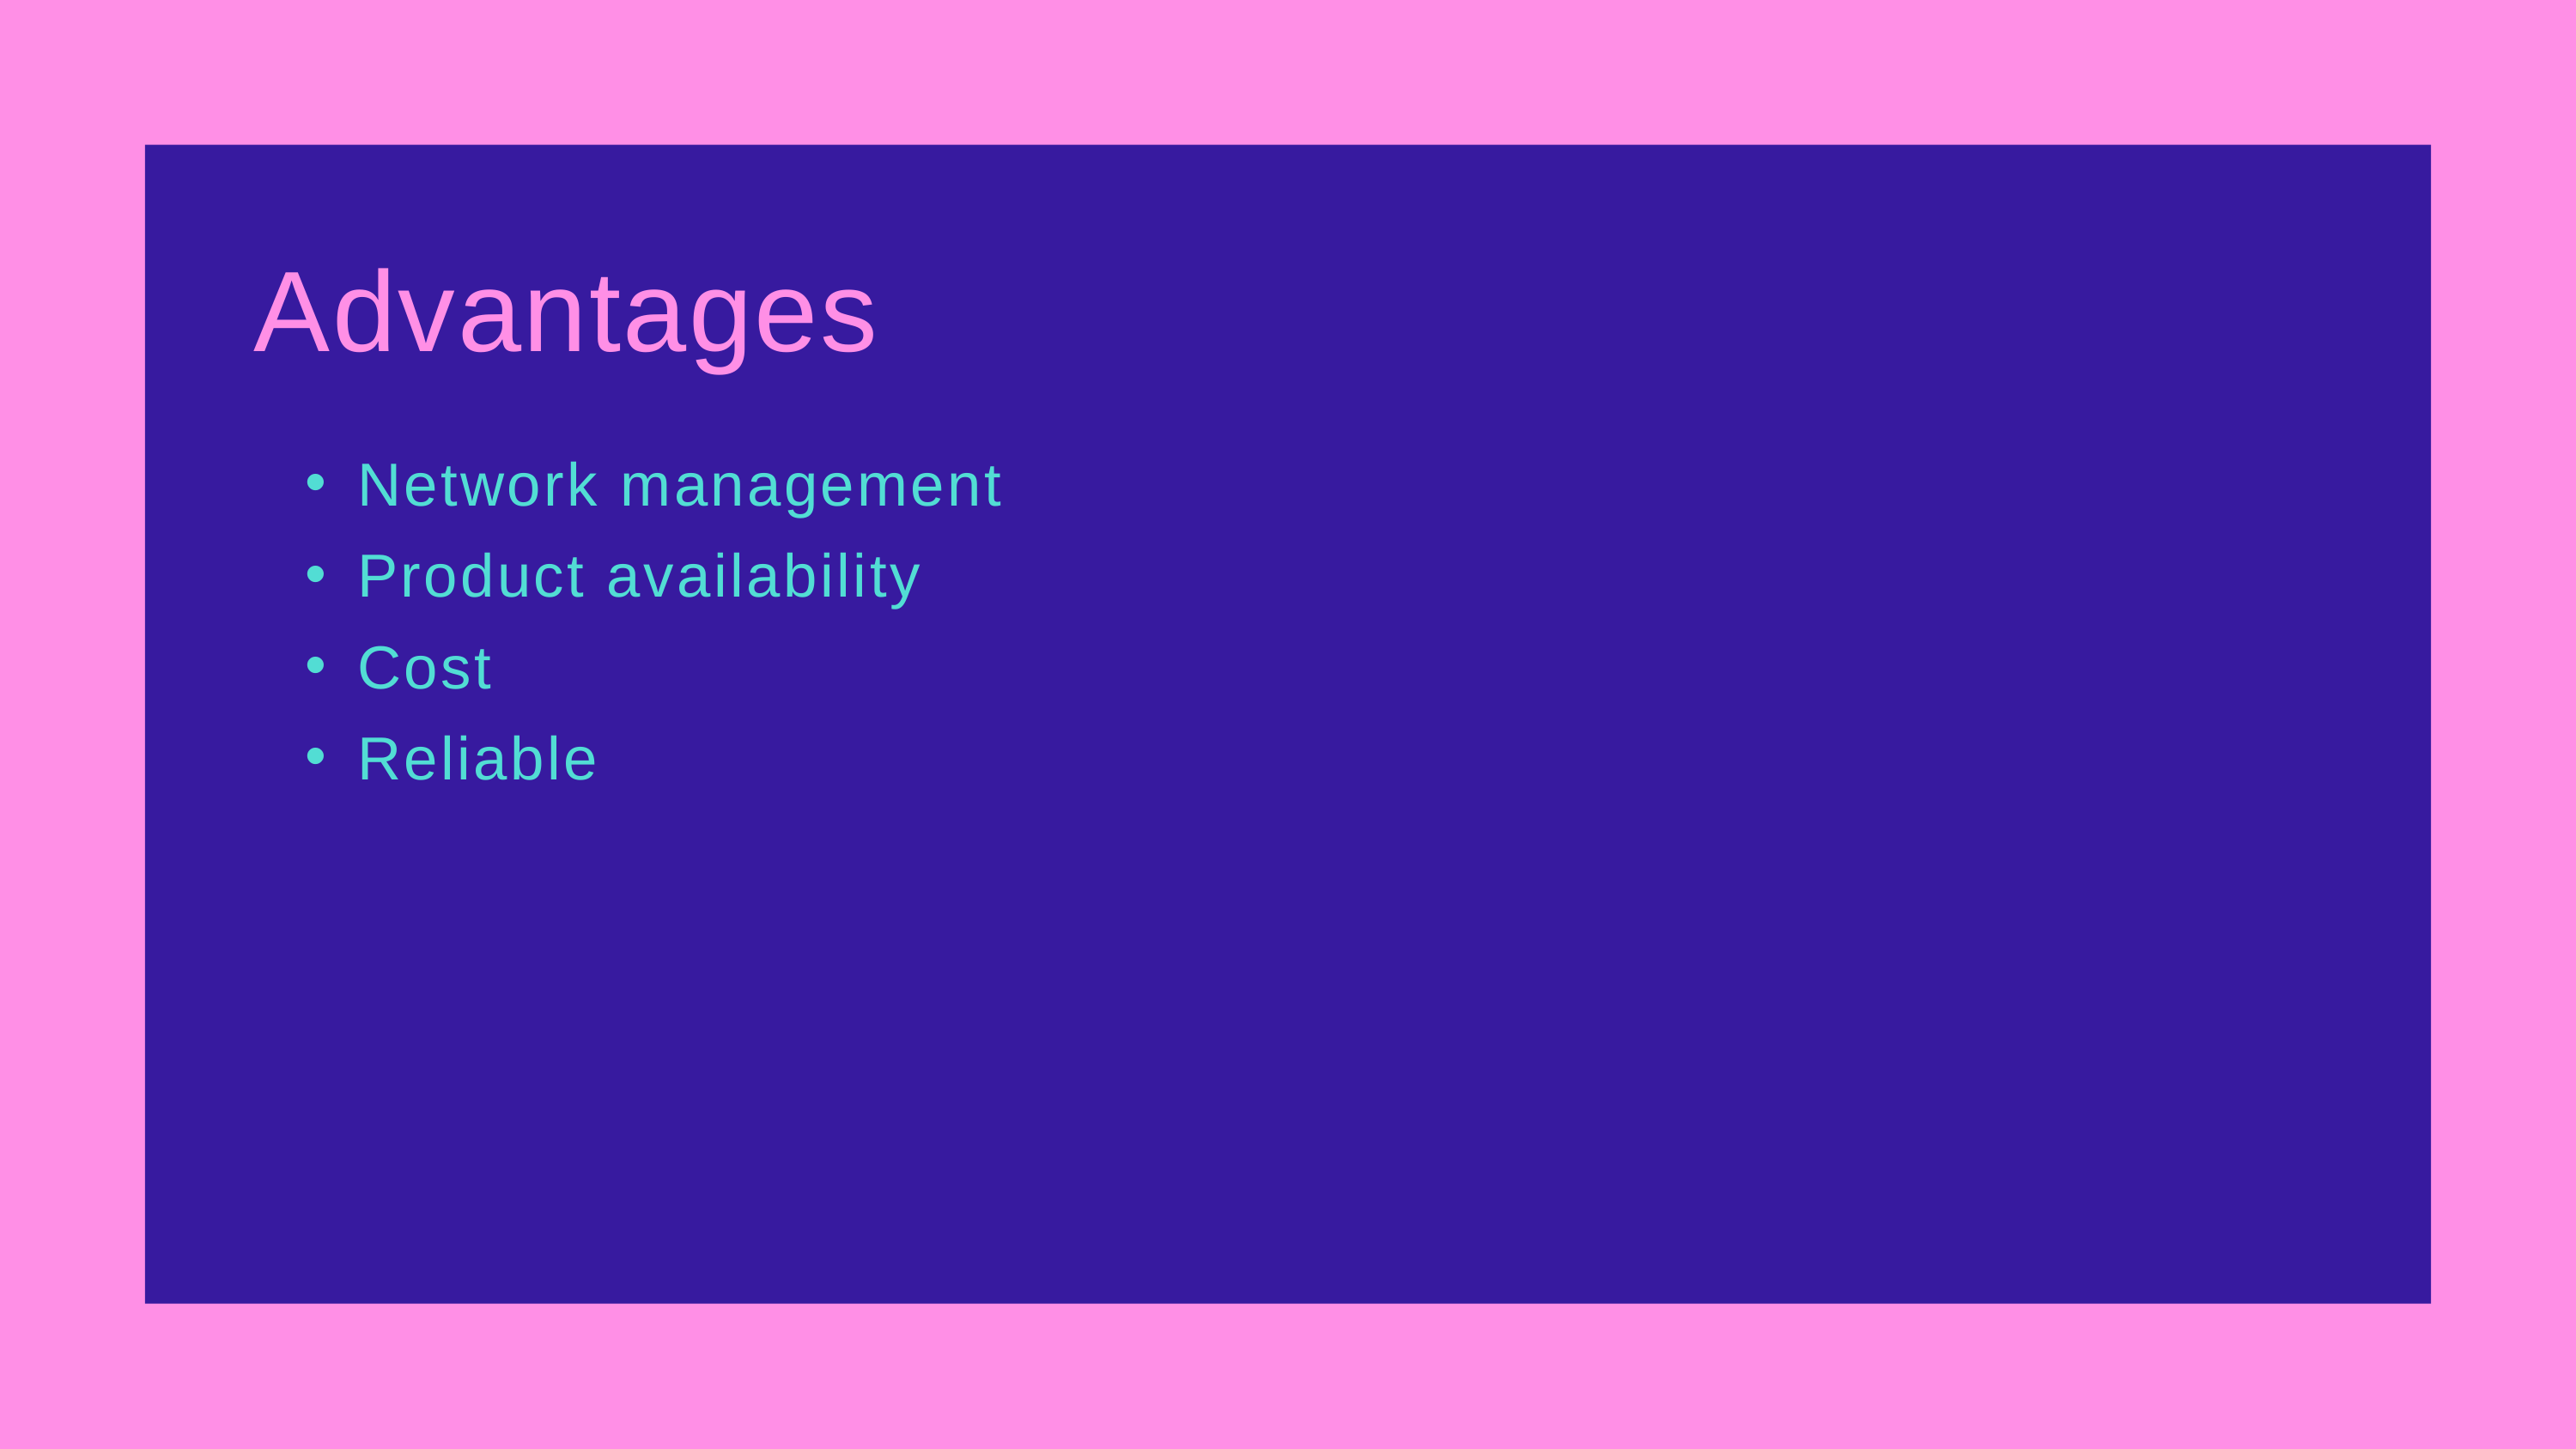

Advantages
Network management
Product availability
Cost
Reliable